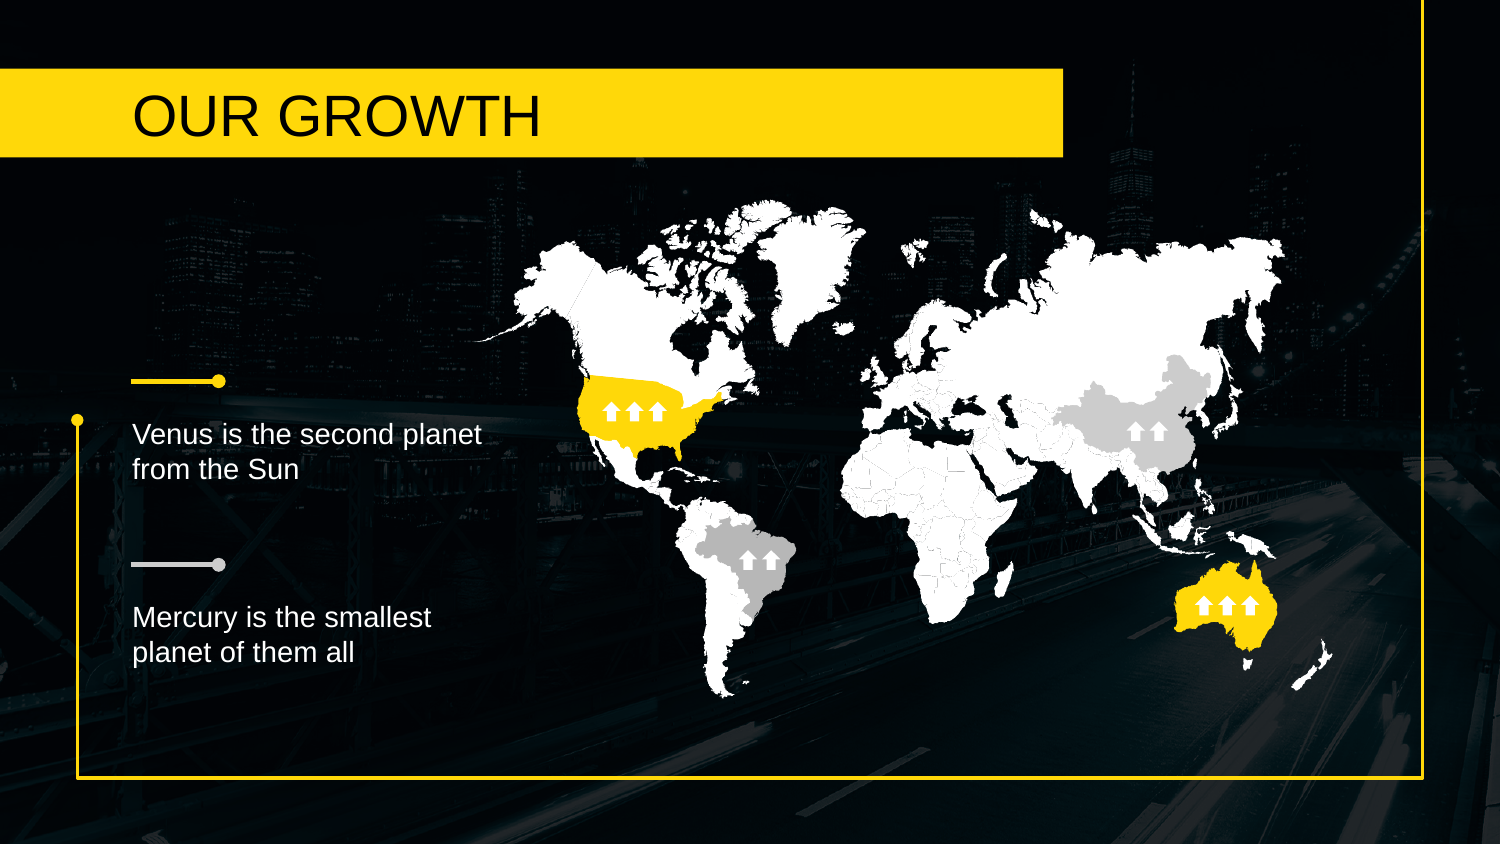

# OUR GROWTH

Venus is the second planet from the Sun
Mercury is the smallest planet of them all